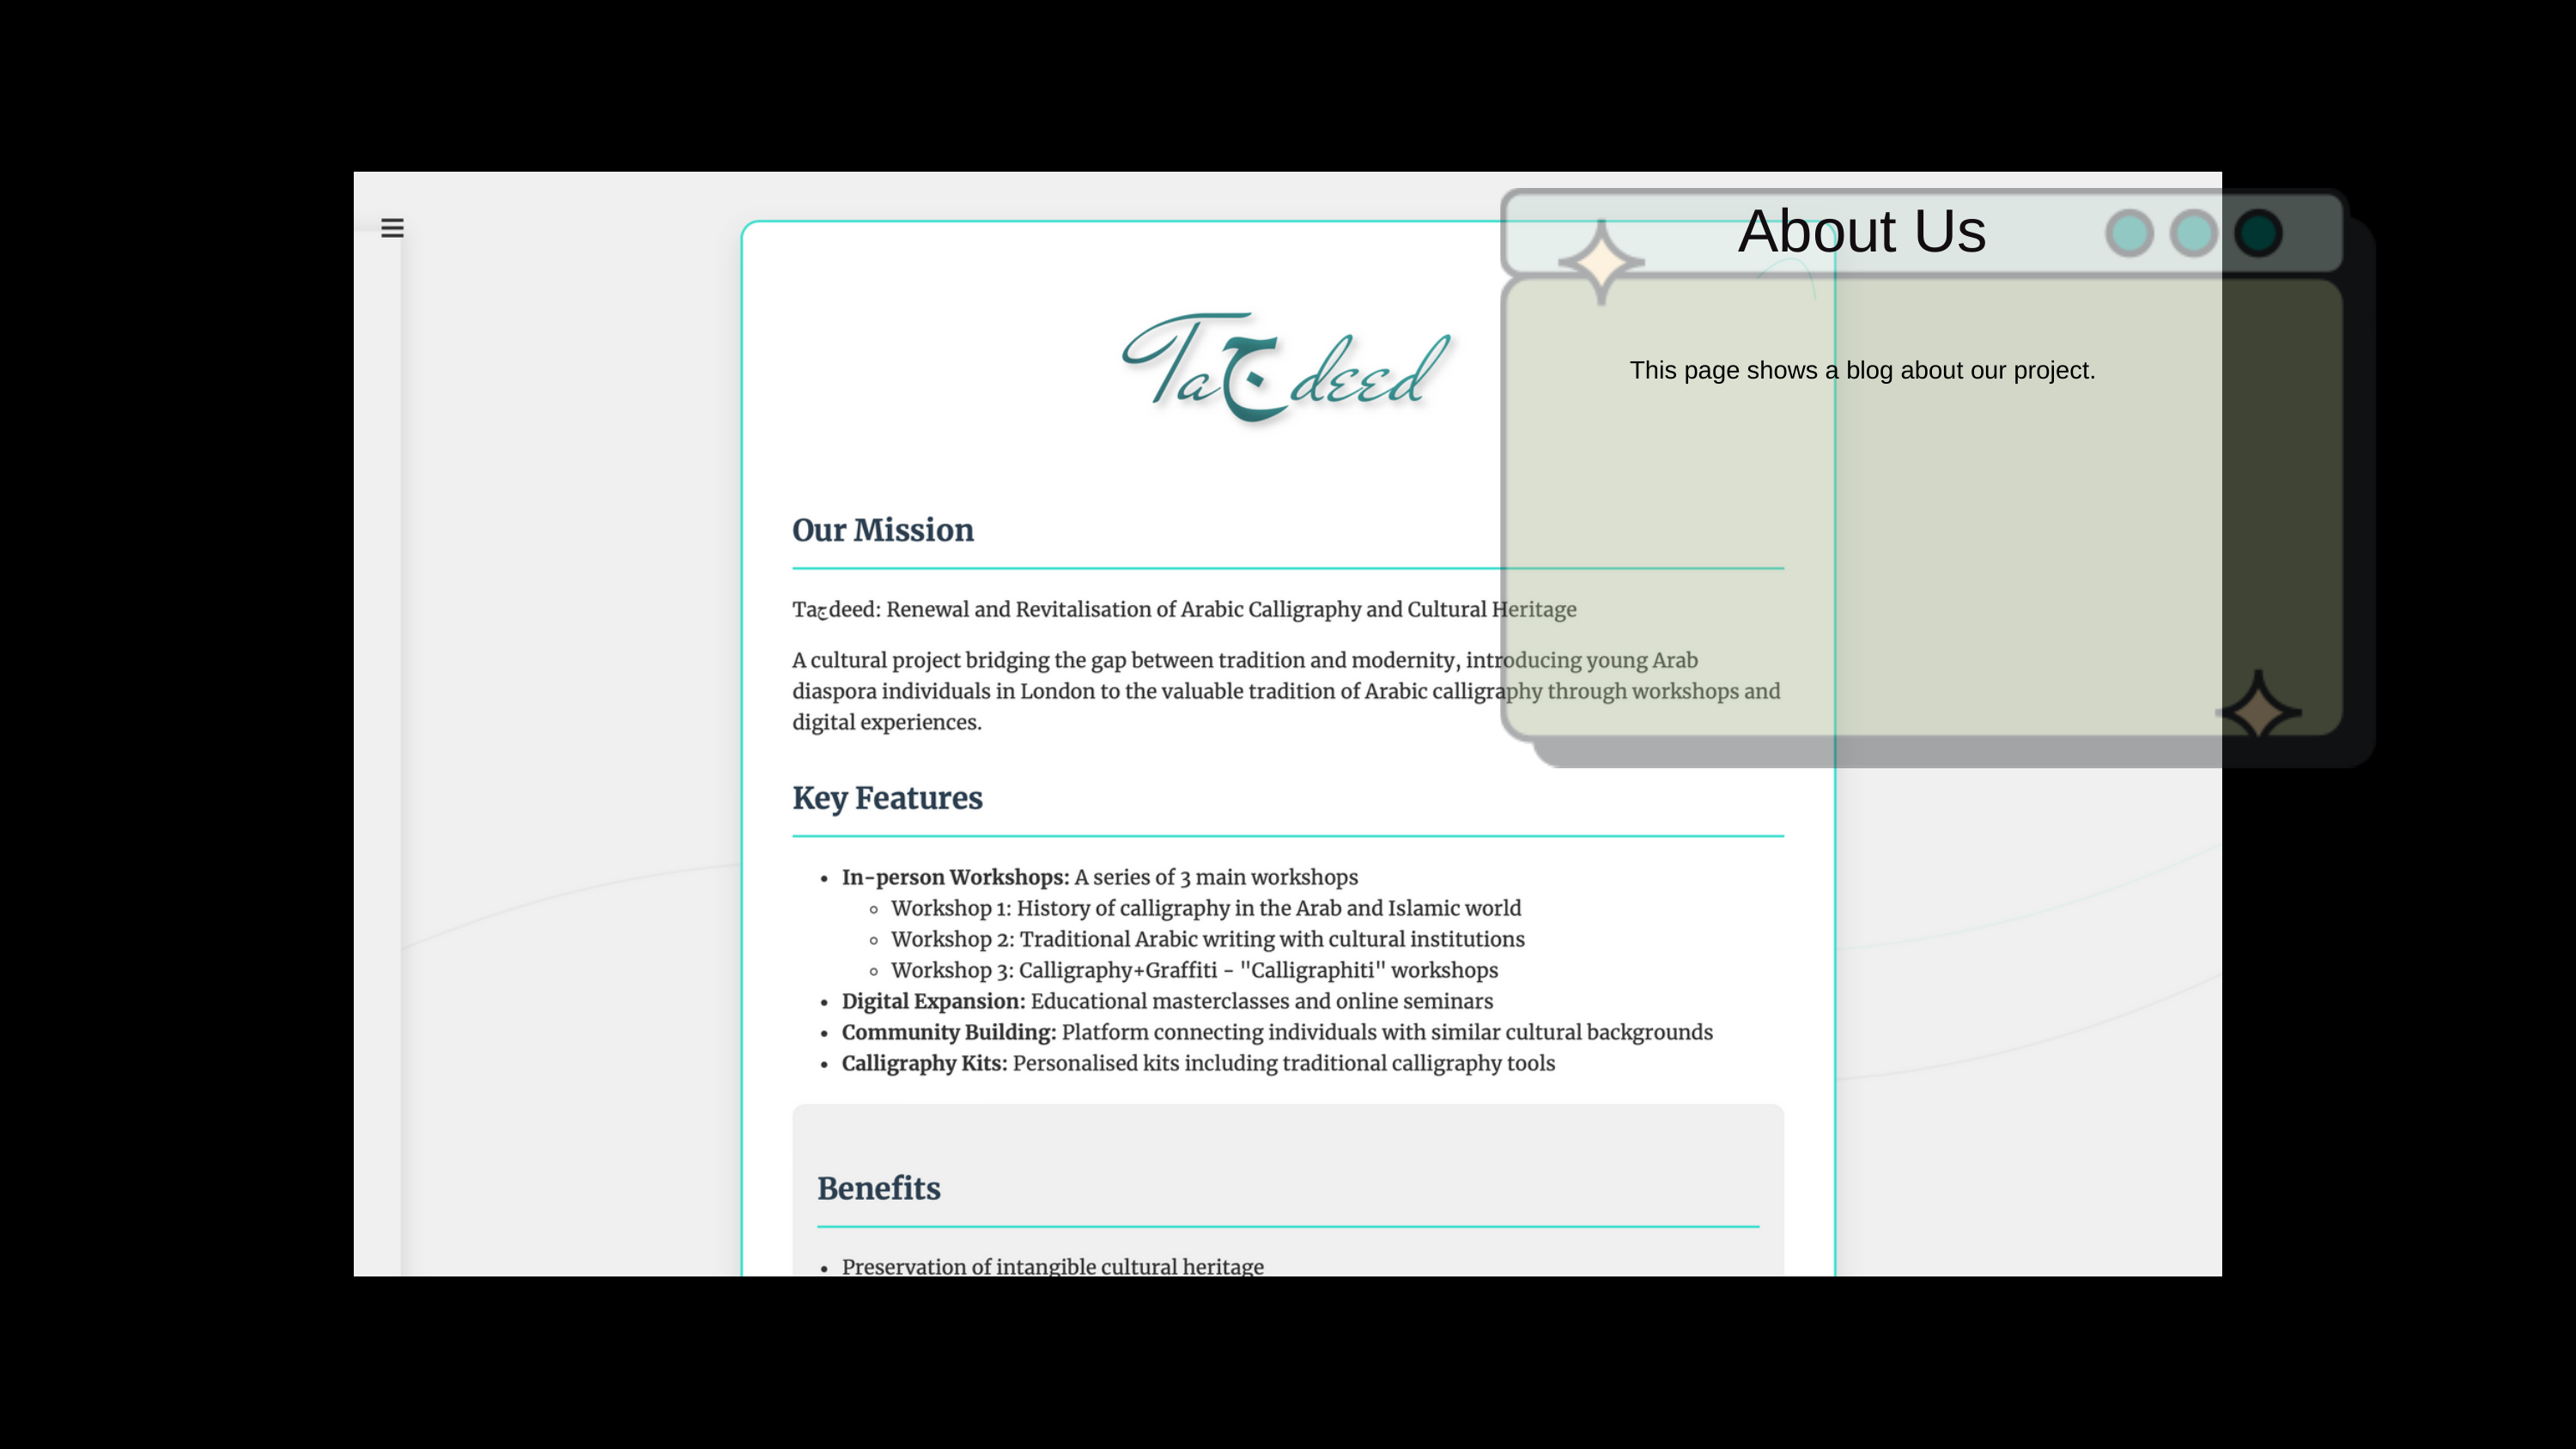

About Us

This page shows a blog about our project.